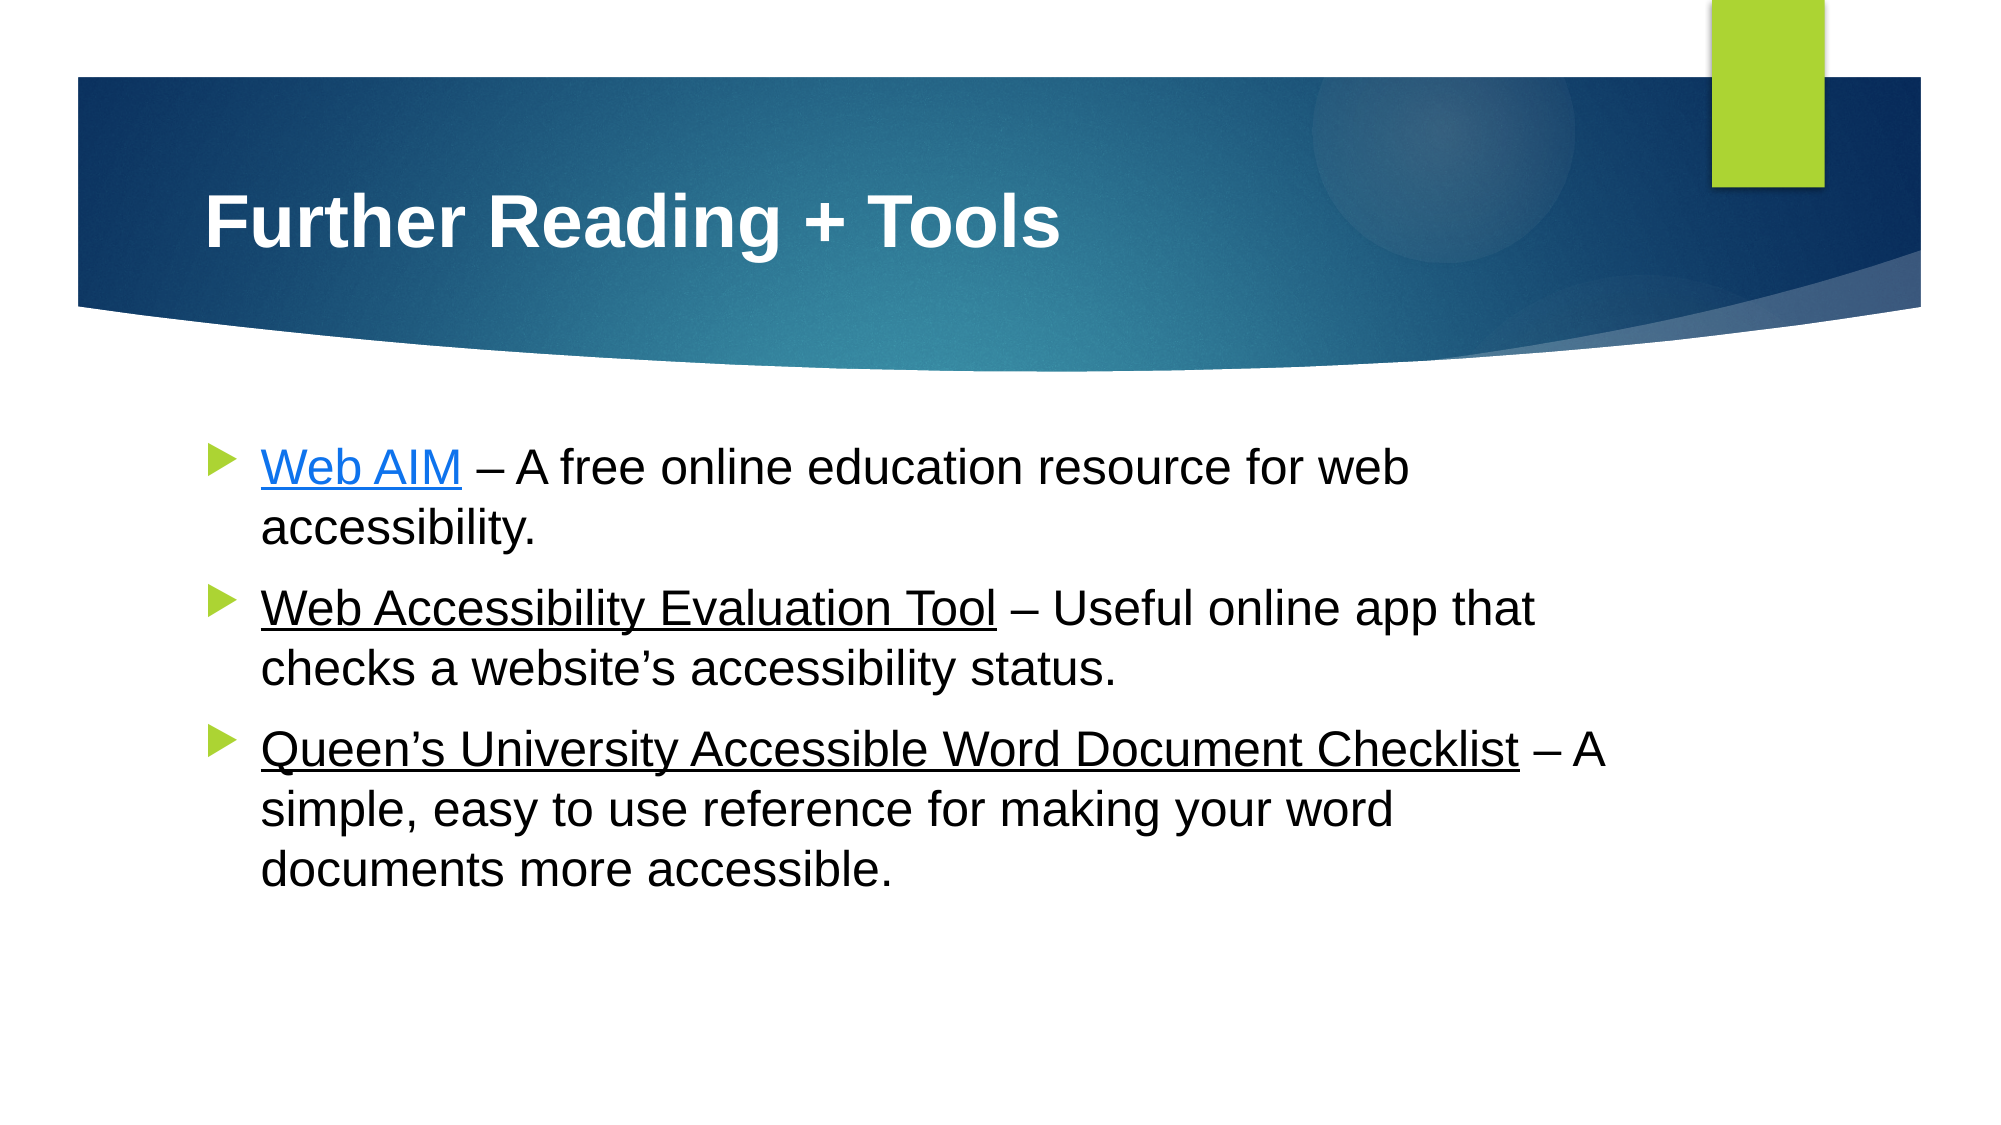

# Further Reading + Tools
Web AIM – A free online education resource for web accessibility.
Web Accessibility Evaluation Tool – Useful online app that checks a website’s accessibility status.
Queen’s University Accessible Word Document Checklist – A simple, easy to use reference for making your word documents more accessible.